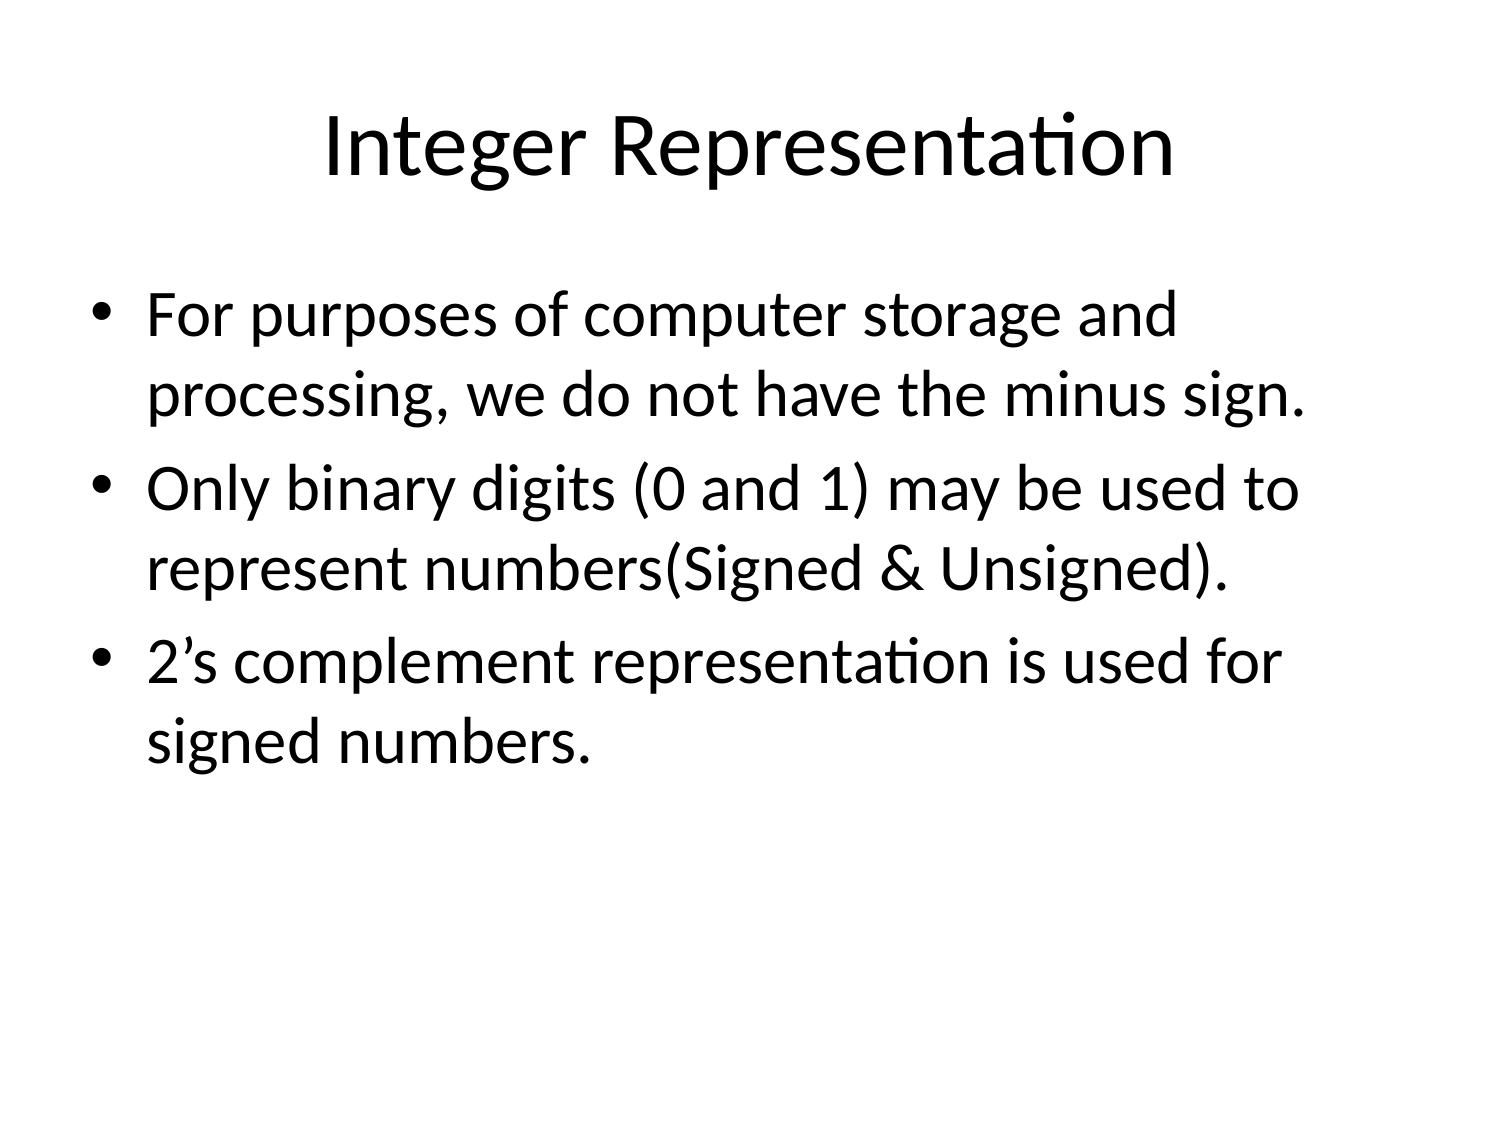

# Integer Representation
For purposes of computer storage and processing, we do not have the minus sign.
Only binary digits (0 and 1) may be used to represent numbers(Signed & Unsigned).
2’s complement representation is used for signed numbers.